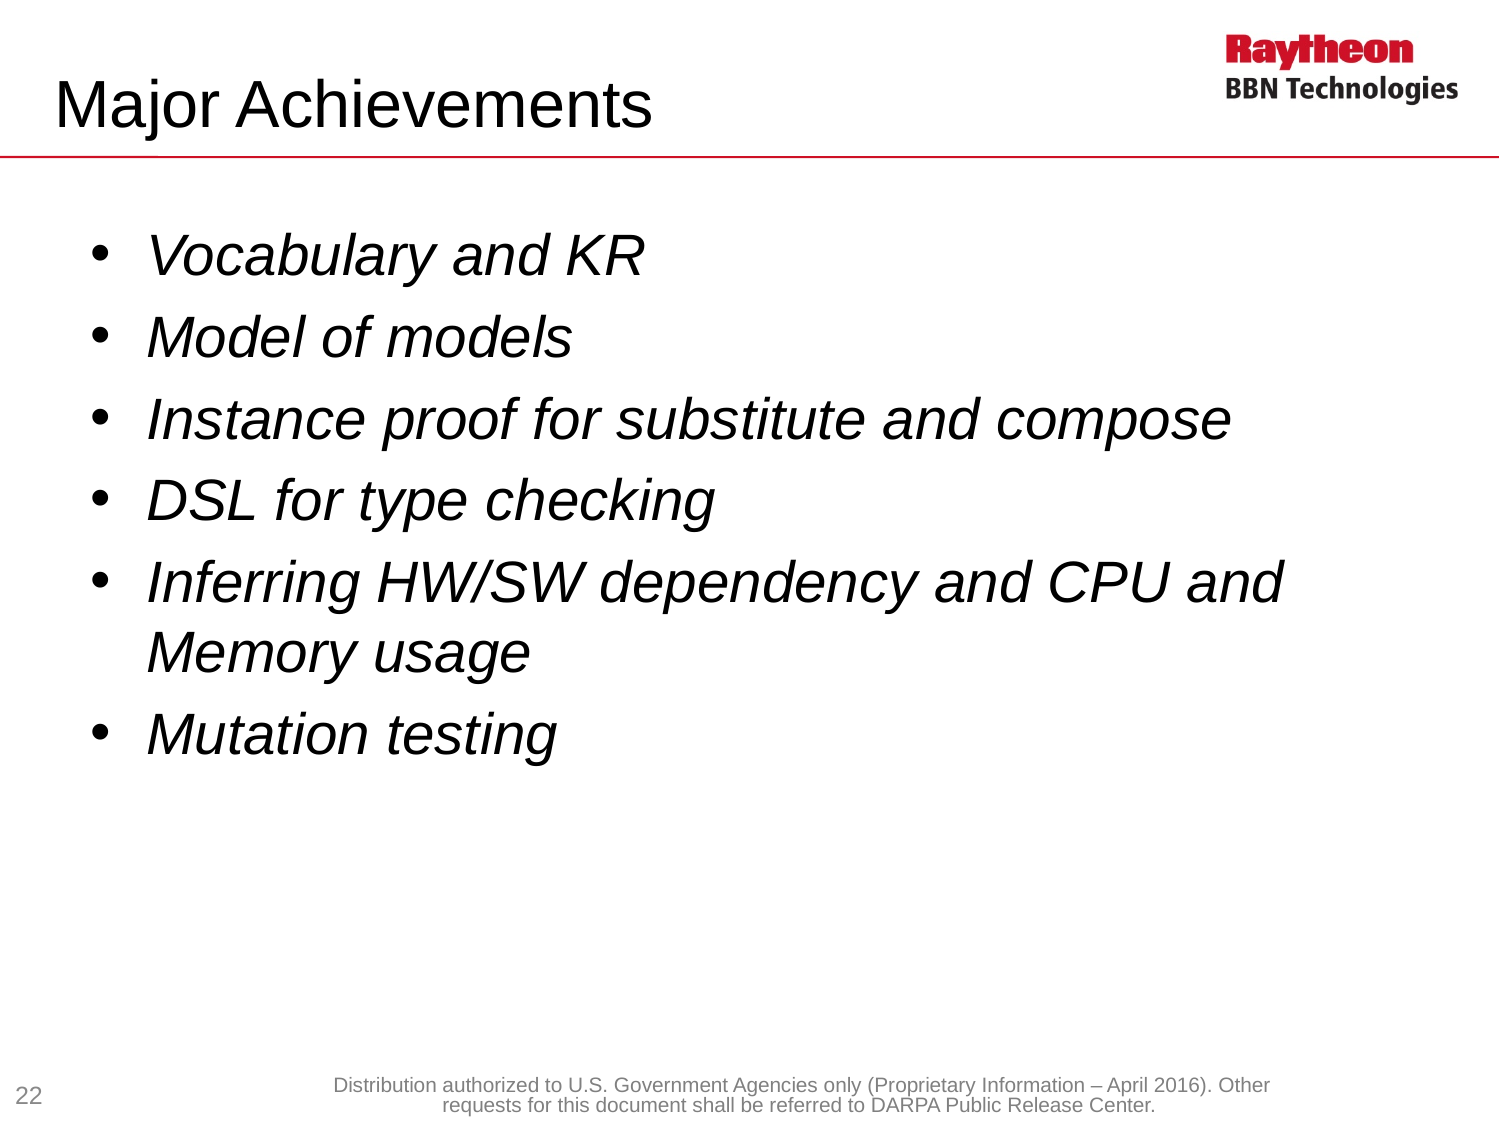

# Major Achievements
Vocabulary and KR
Model of models
Instance proof for substitute and compose
DSL for type checking
Inferring HW/SW dependency and CPU and Memory usage
Mutation testing

22